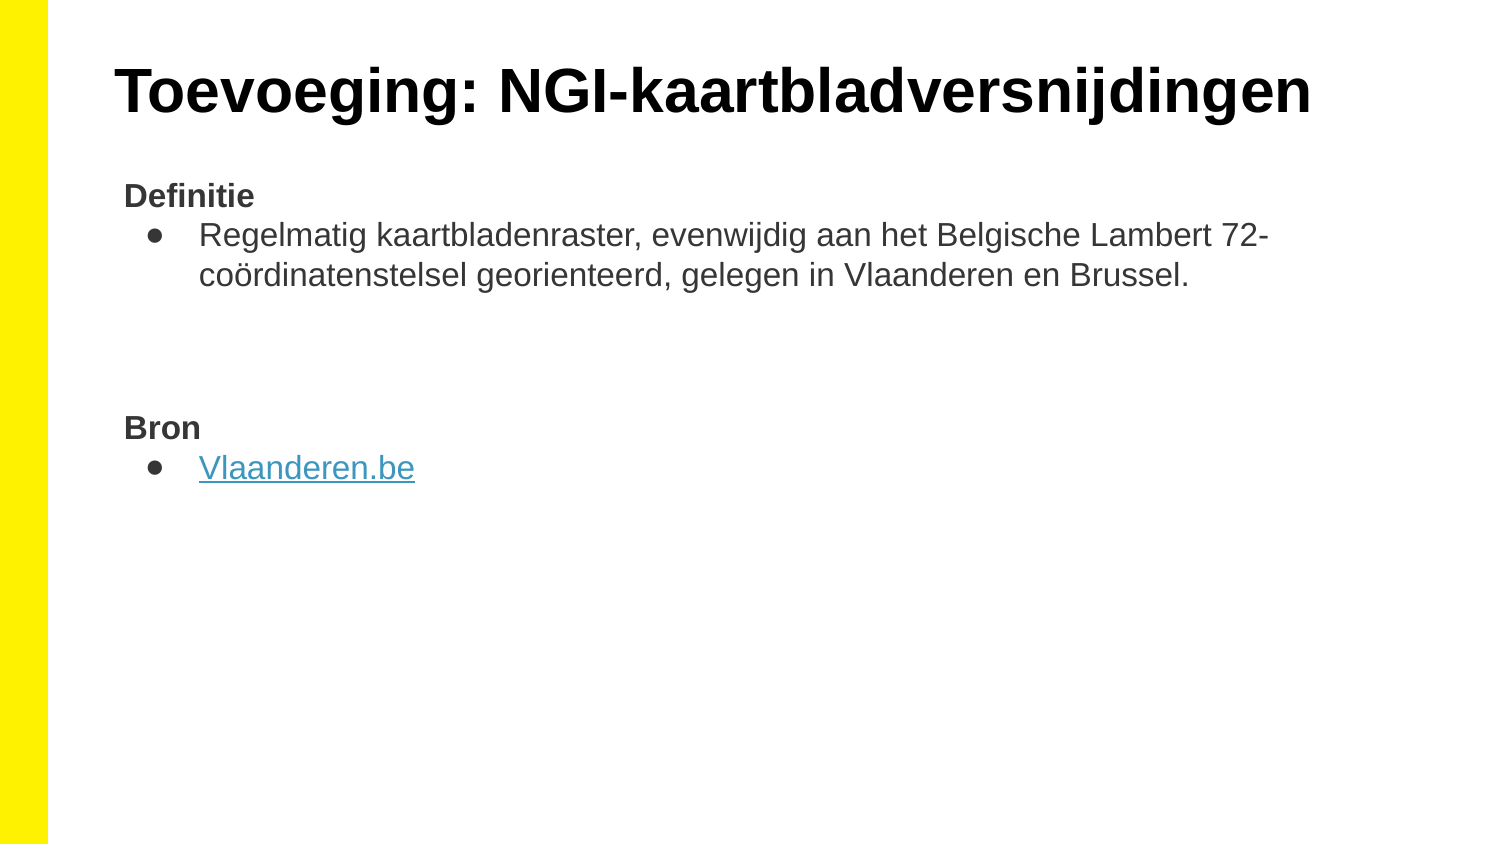

Toevoeging: NGI-kaartbladversnijdingen
Definitie
Regelmatig kaartbladenraster, evenwijdig aan het Belgische Lambert 72-coördinatenstelsel georienteerd, gelegen in Vlaanderen en Brussel.
Bron
Vlaanderen.be